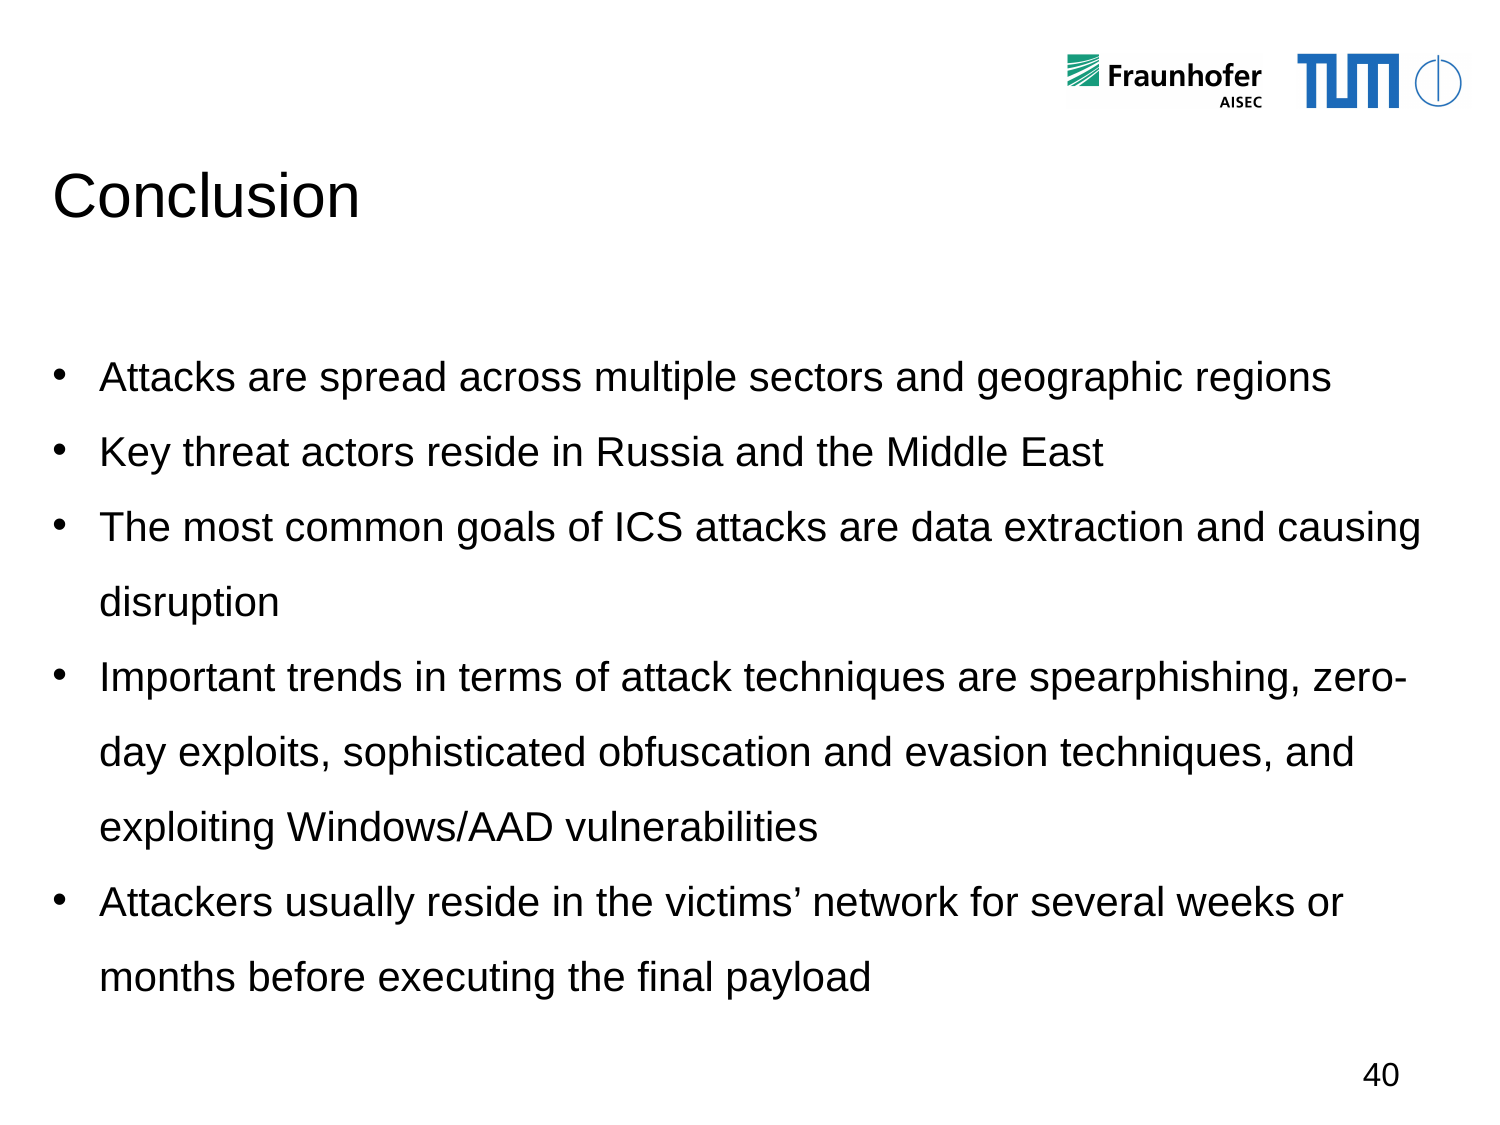

# Conclusion
Attacks are spread across multiple sectors and geographic regions
Key threat actors reside in Russia and the Middle East
The most common goals of ICS attacks are data extraction and causing disruption
Important trends in terms of attack techniques are spearphishing, zero-day exploits, sophisticated obfuscation and evasion techniques, and exploiting Windows/AAD vulnerabilities
Attackers usually reside in the victims’ network for several weeks or months before executing the final payload

40